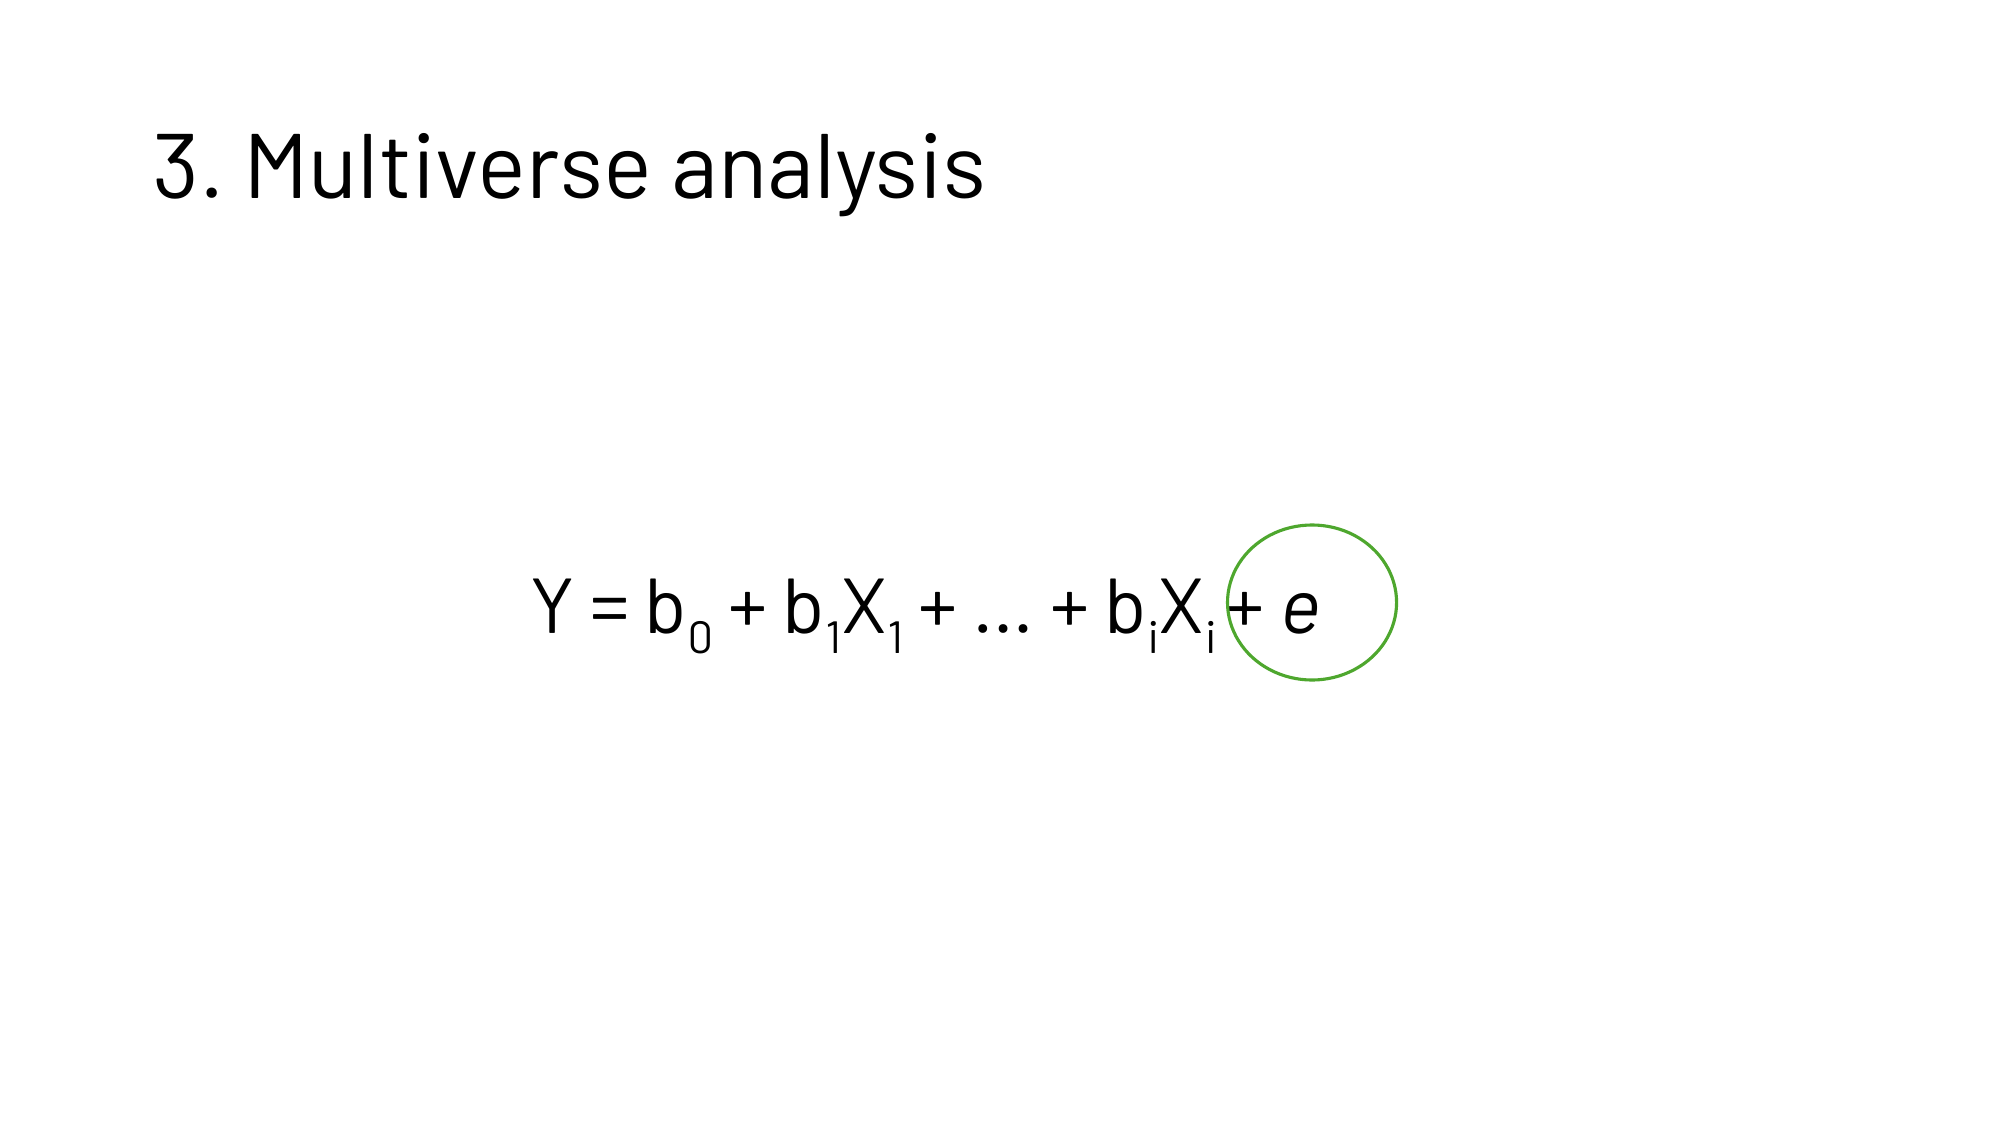

# 3. Multiverse analysis

Y = b0 + b1X1 + … + biXi + e